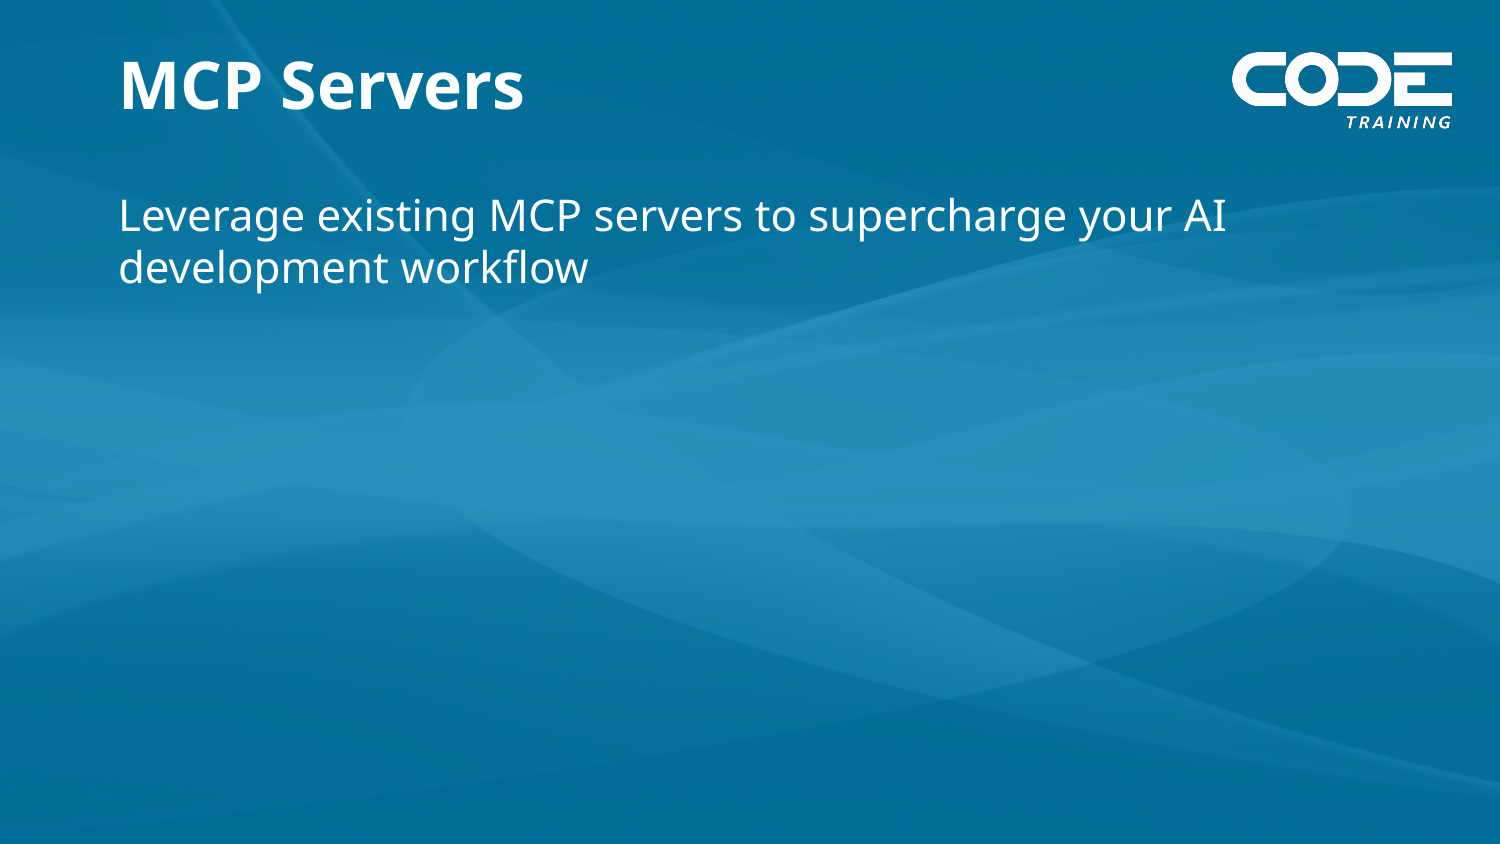

# MCP Servers
Leverage existing MCP servers to supercharge your AI development workflow